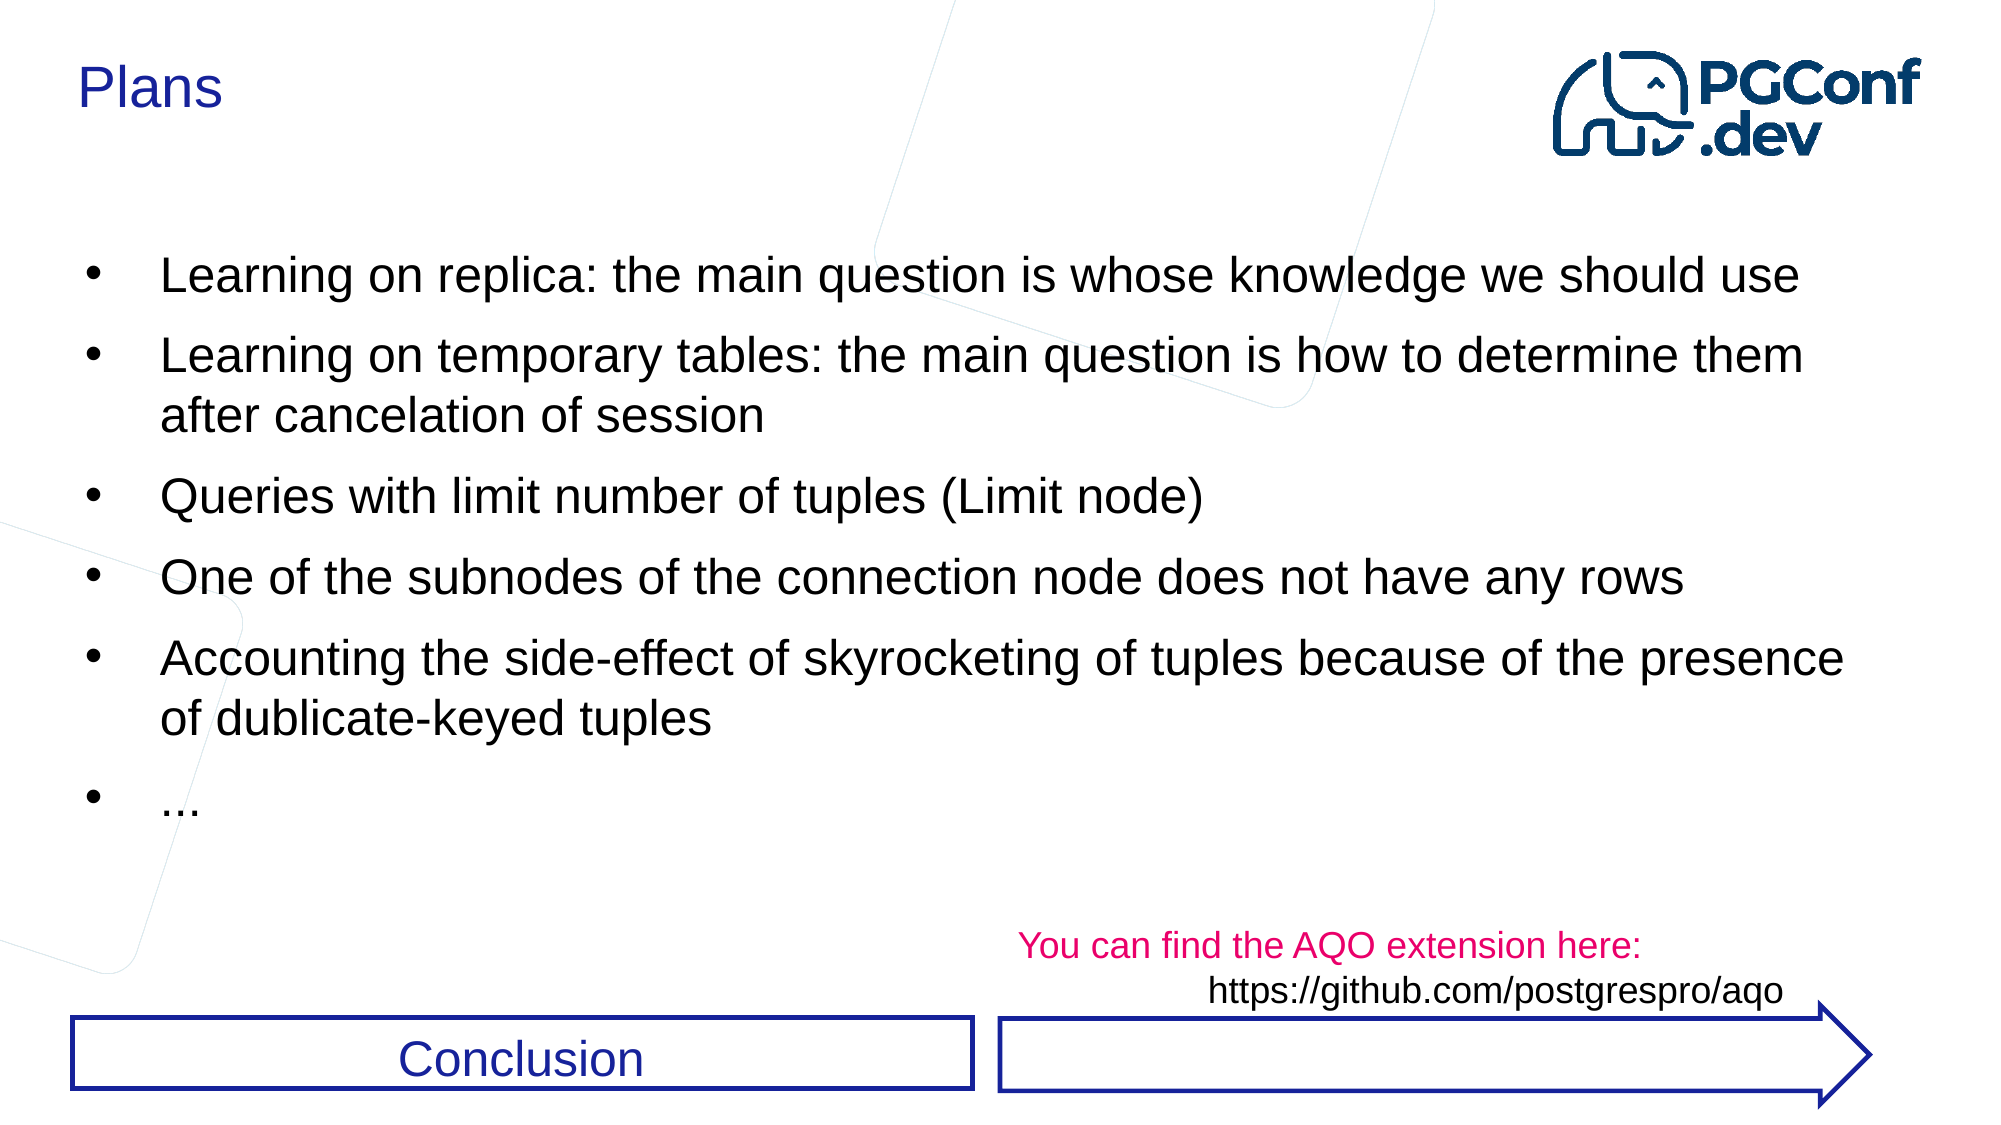

# Plans
Learning on replica: the main question is whose knowledge we should use
Learning on temporary tables: the main question is how to determine them after cancelation of session
Queries with limit number of tuples (Limit node)
One of the subnodes of the connection node does not have any rows
Accounting the side-effect of skyrocketing of tuples because of the presence of dublicate-keyed tuples
...
You can find the AQO extension here:
https://github.com/postgrespro/aqo
Conclusion
94